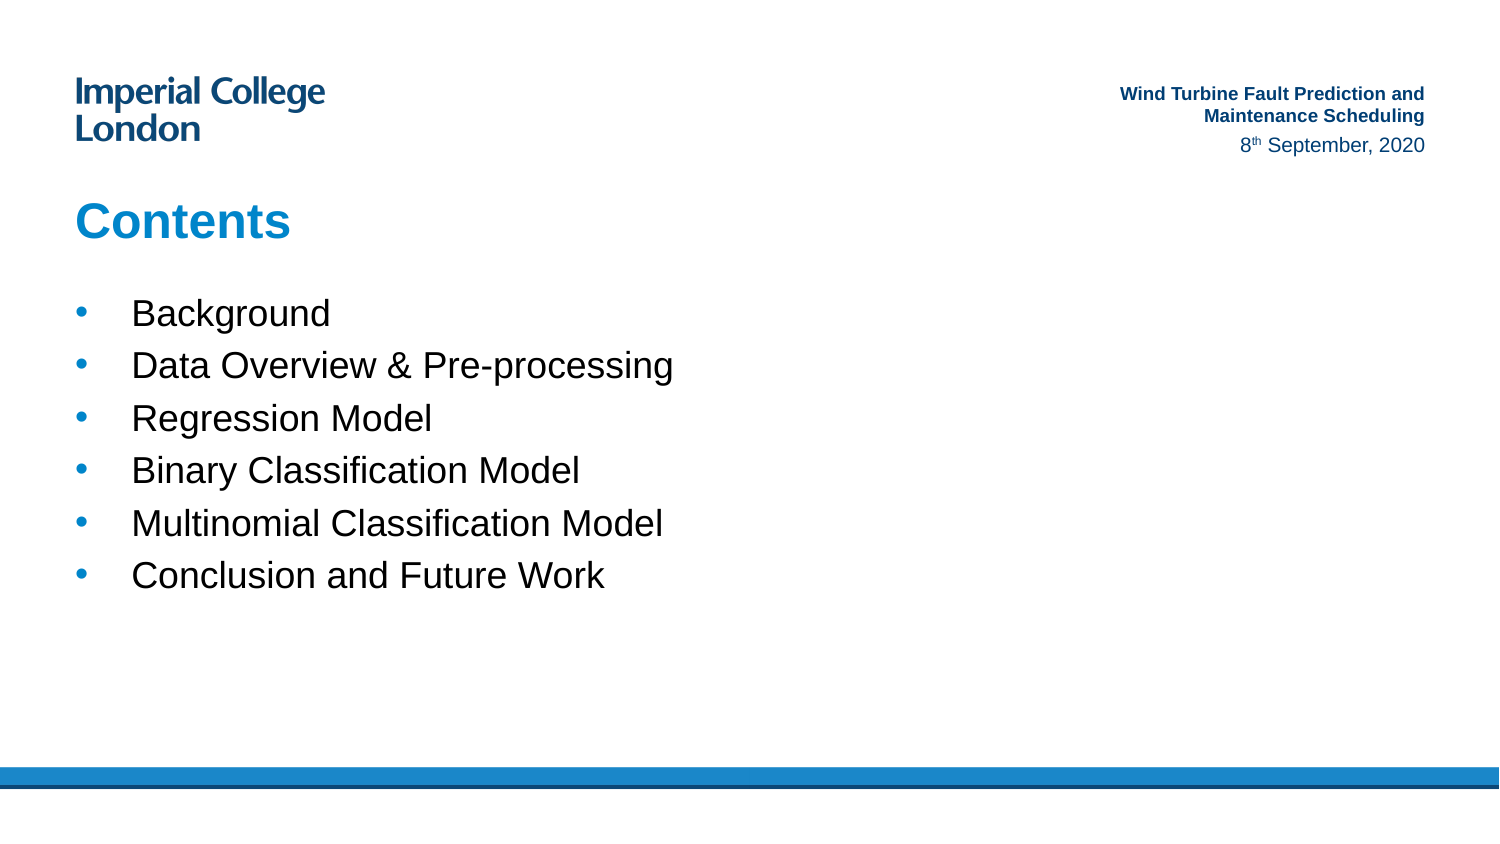

Wind Turbine Fault Prediction and Maintenance Scheduling
8th September, 2020

# Contents
Background
Data Overview & Pre-processing
Regression Model
Binary Classiﬁcation Model
Multinomial Classiﬁcation Model
Conclusion and Future Work